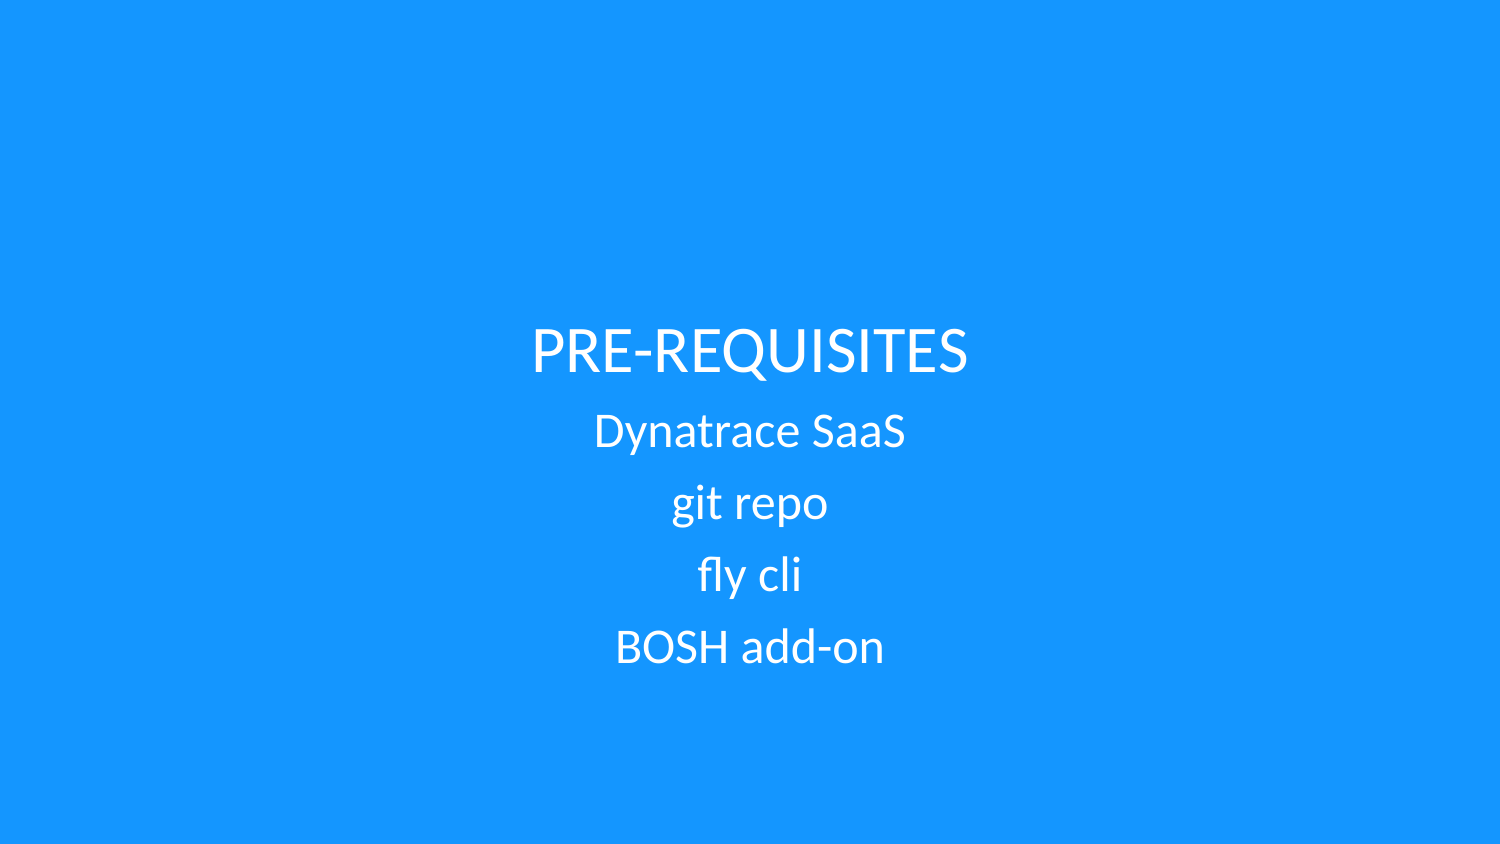

# PRE-REQUISITES Dynatrace SaaS git repo fly cli BOSH add-on